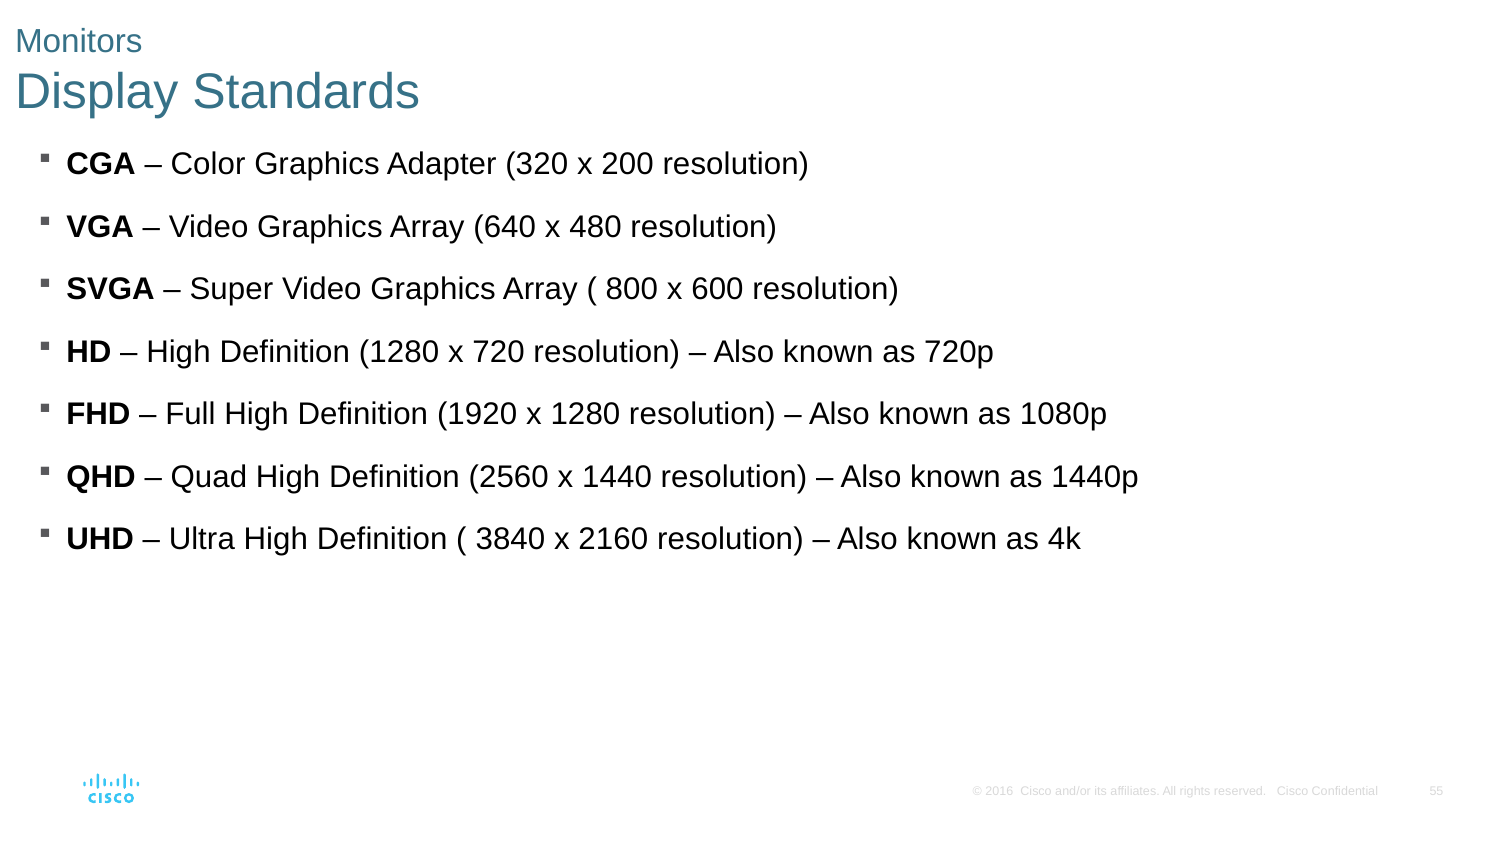

# Monitors Display Standards
CGA – Color Graphics Adapter (320 x 200 resolution)
VGA – Video Graphics Array (640 x 480 resolution)
SVGA – Super Video Graphics Array ( 800 x 600 resolution)
HD – High Definition (1280 x 720 resolution) – Also known as 720p
FHD – Full High Definition (1920 x 1280 resolution) – Also known as 1080p
QHD – Quad High Definition (2560 x 1440 resolution) – Also known as 1440p
UHD – Ultra High Definition ( 3840 x 2160 resolution) – Also known as 4k